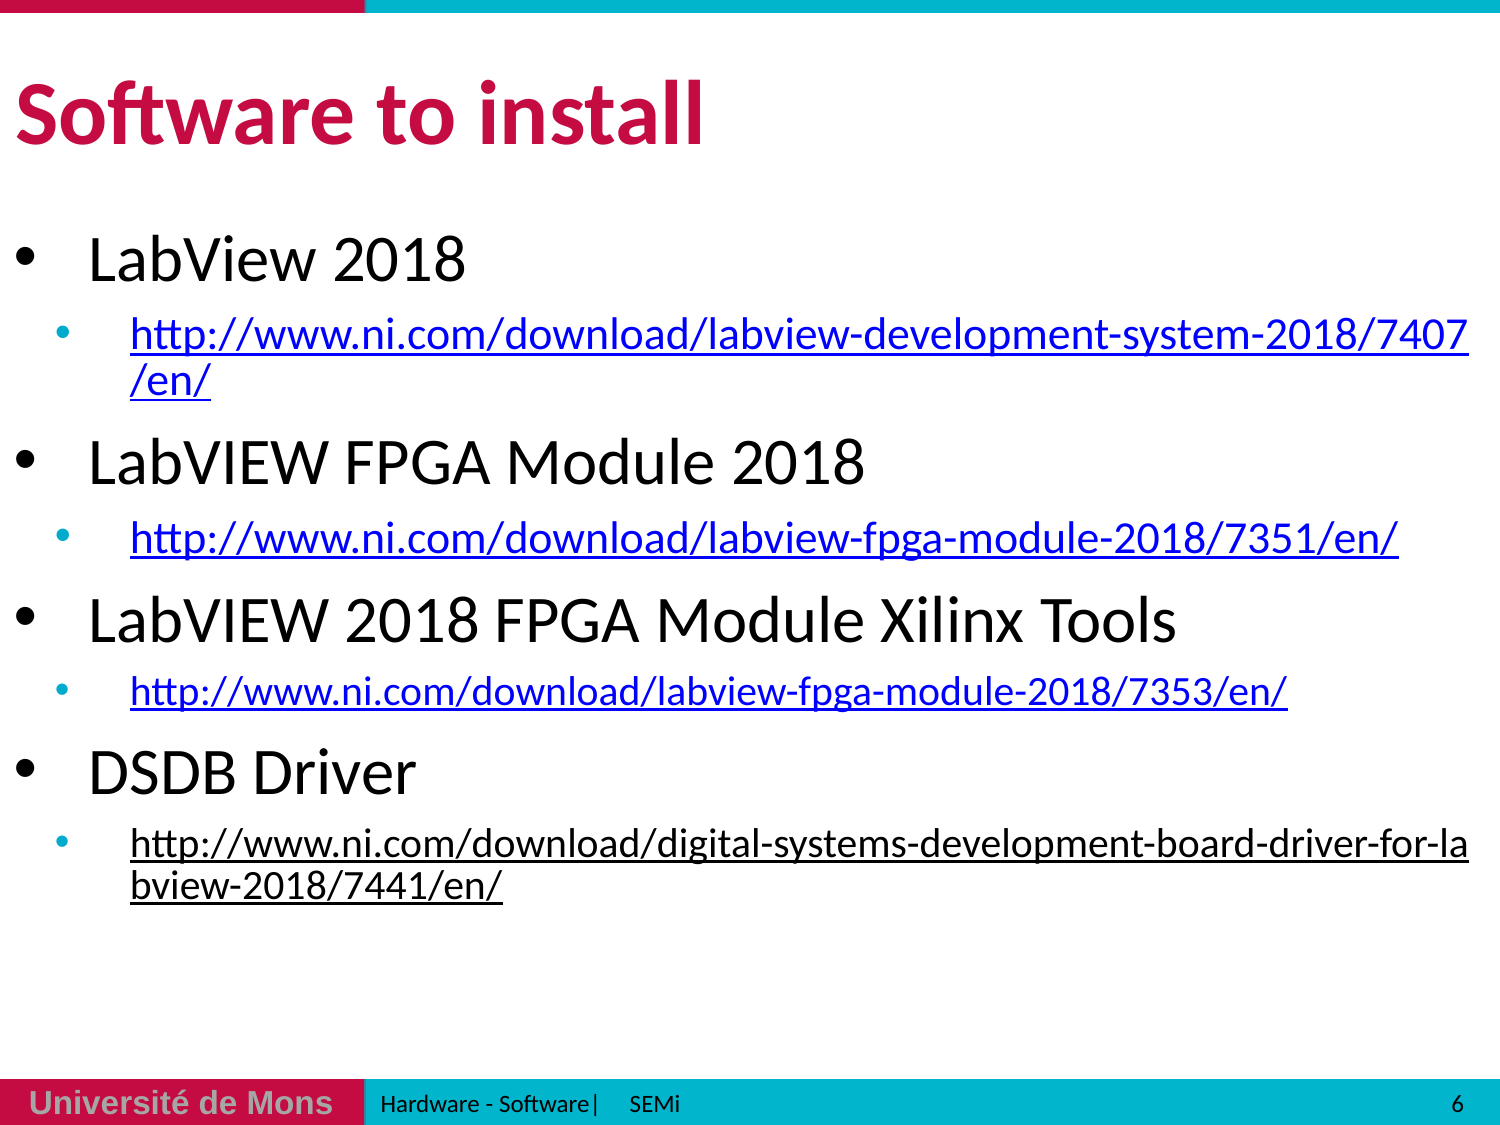

# Software to install
LabView 2018
http://www.ni.com/download/labview-development-system-2018/7407/en/
LabVIEW FPGA Module 2018
http://www.ni.com/download/labview-fpga-module-2018/7351/en/
LabVIEW 2018 FPGA Module Xilinx Tools
http://www.ni.com/download/labview-fpga-module-2018/7353/en/
DSDB Driver
http://www.ni.com/download/digital-systems-development-board-driver-for-labview-2018/7441/en/
6
Hardware - Software|     SEMi